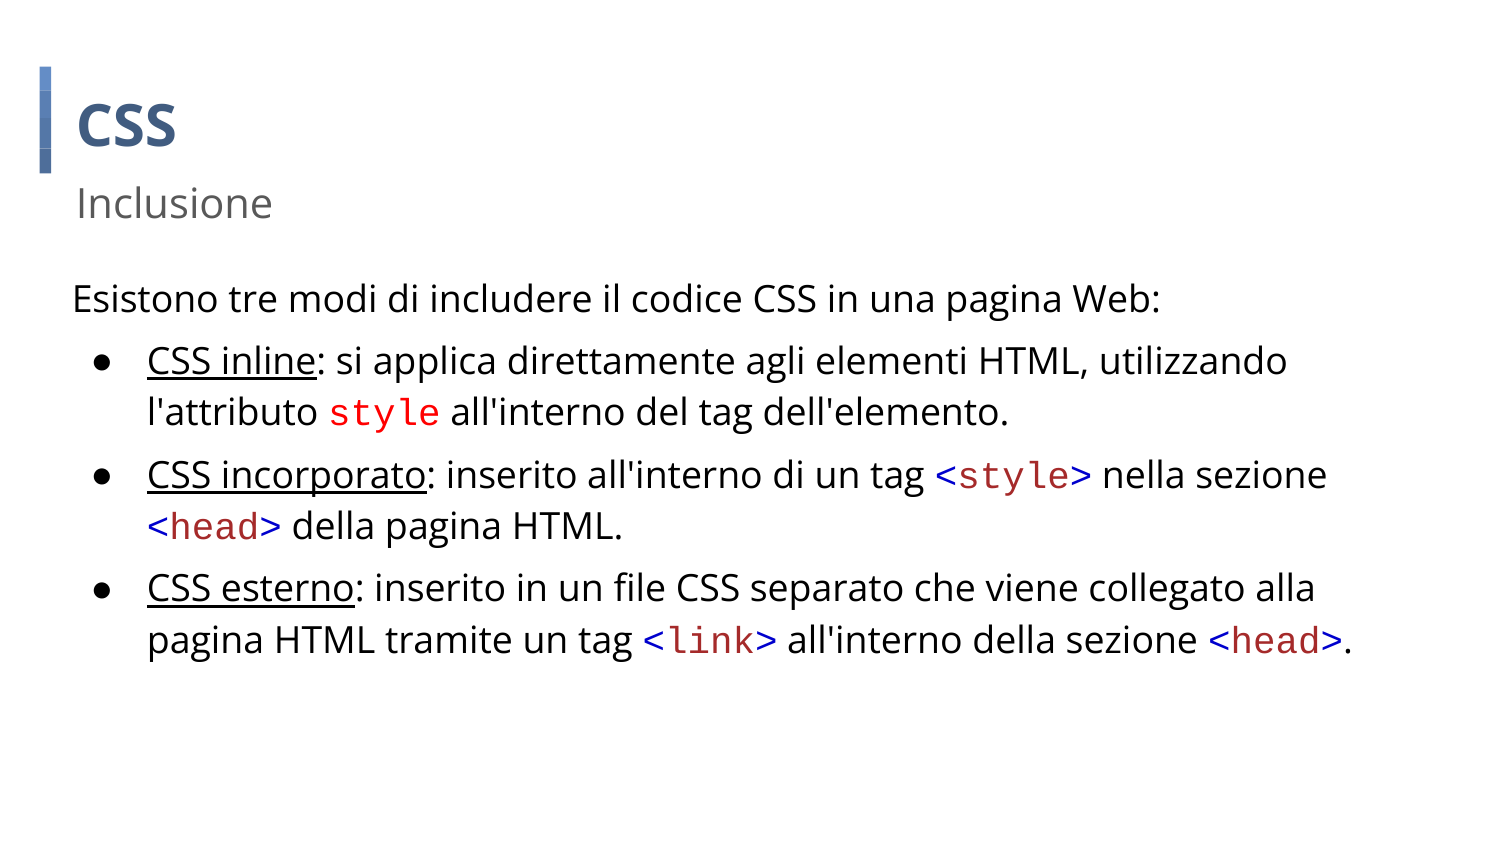

# CSS

Inclusione
Esistono tre modi di includere il codice CSS in una pagina Web:
CSS inline: si applica direttamente agli elementi HTML, utilizzando l'attributo style all'interno del tag dell'elemento.
CSS incorporato: inserito all'interno di un tag <style> nella sezione <head> della pagina HTML.
CSS esterno: inserito in un file CSS separato che viene collegato alla pagina HTML tramite un tag <link> all'interno della sezione <head>.